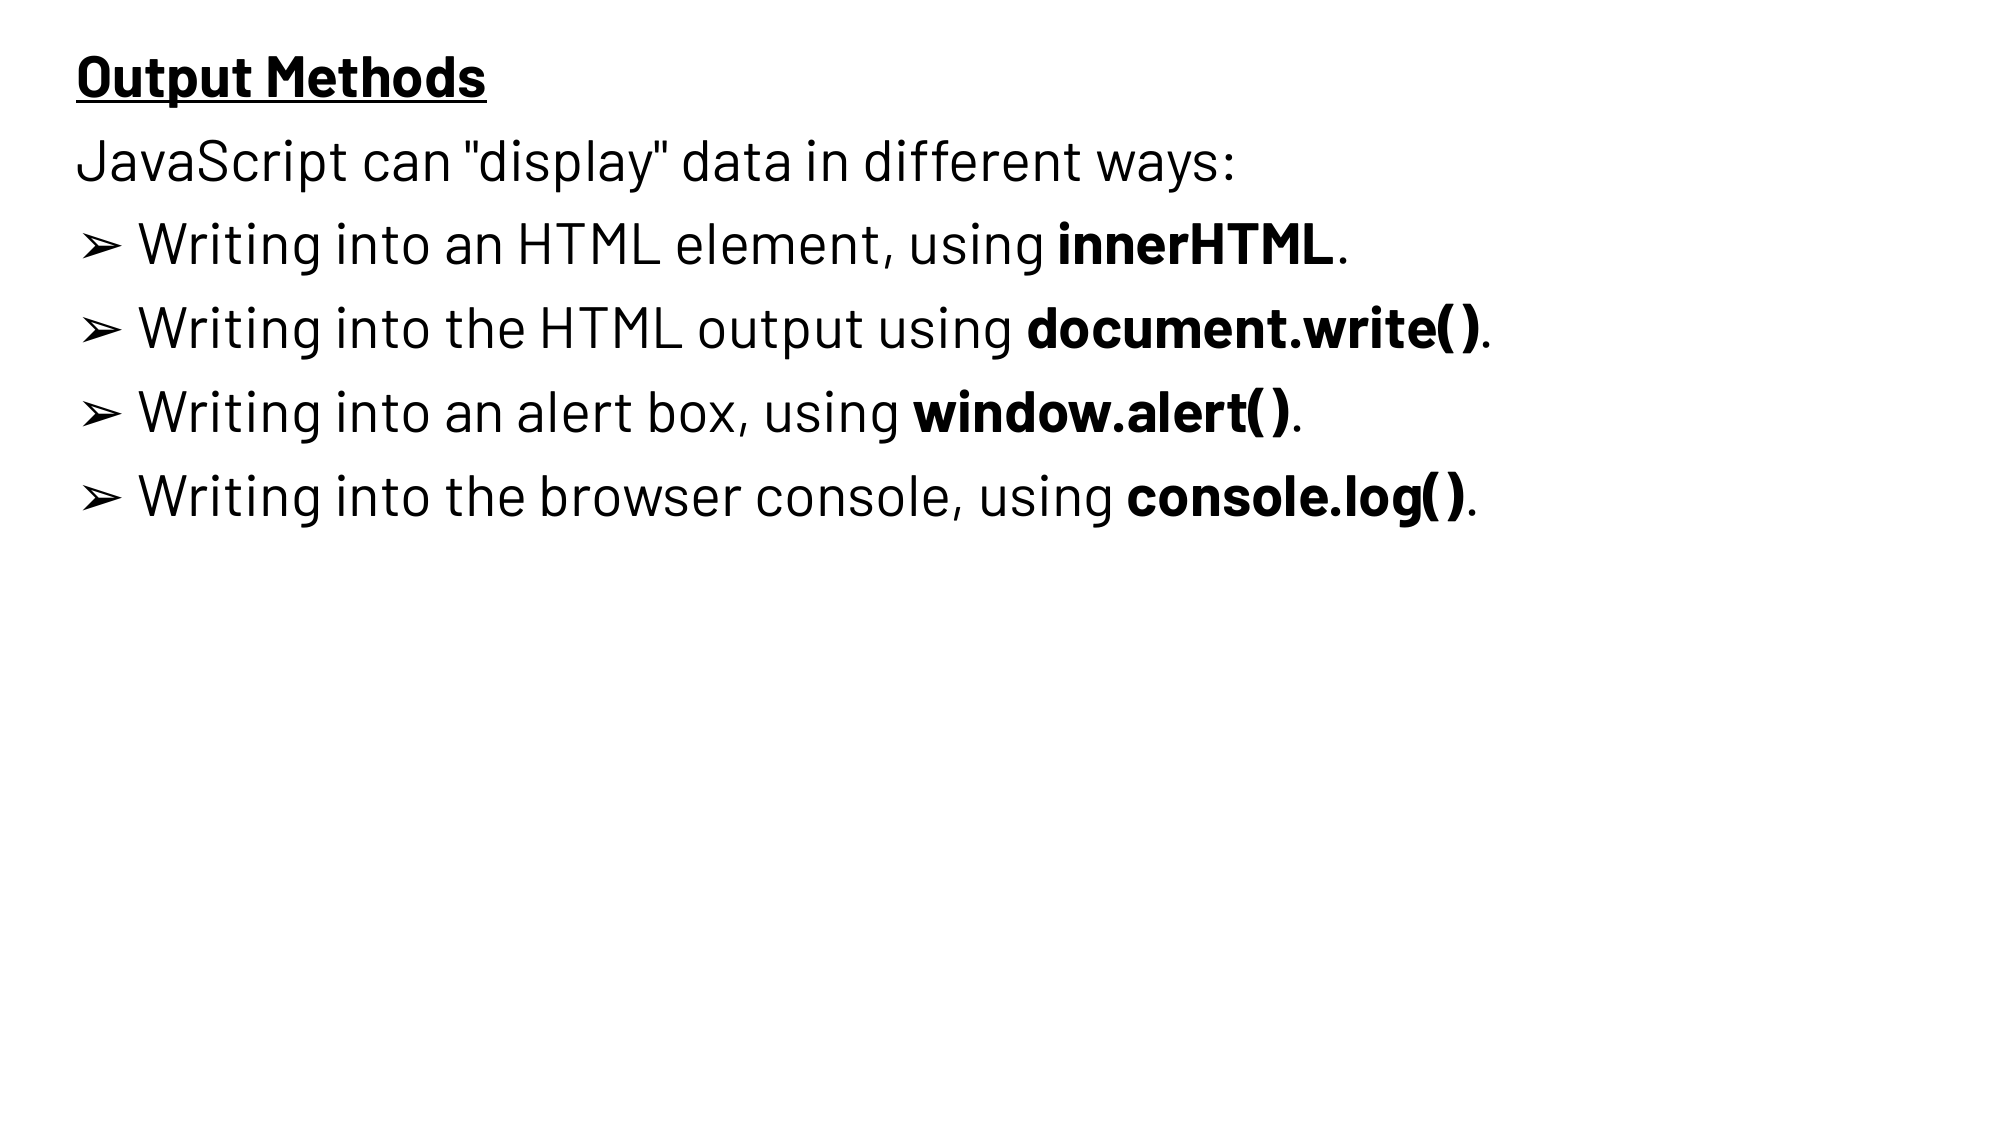

Output Methods
JavaScript can "display" data in different ways:
➢ Writing into an HTML element, using innerHTML.
➢ Writing into the HTML output using document.write().
➢ Writing into an alert box, using window.alert().
➢ Writing into the browser console, using console.log().